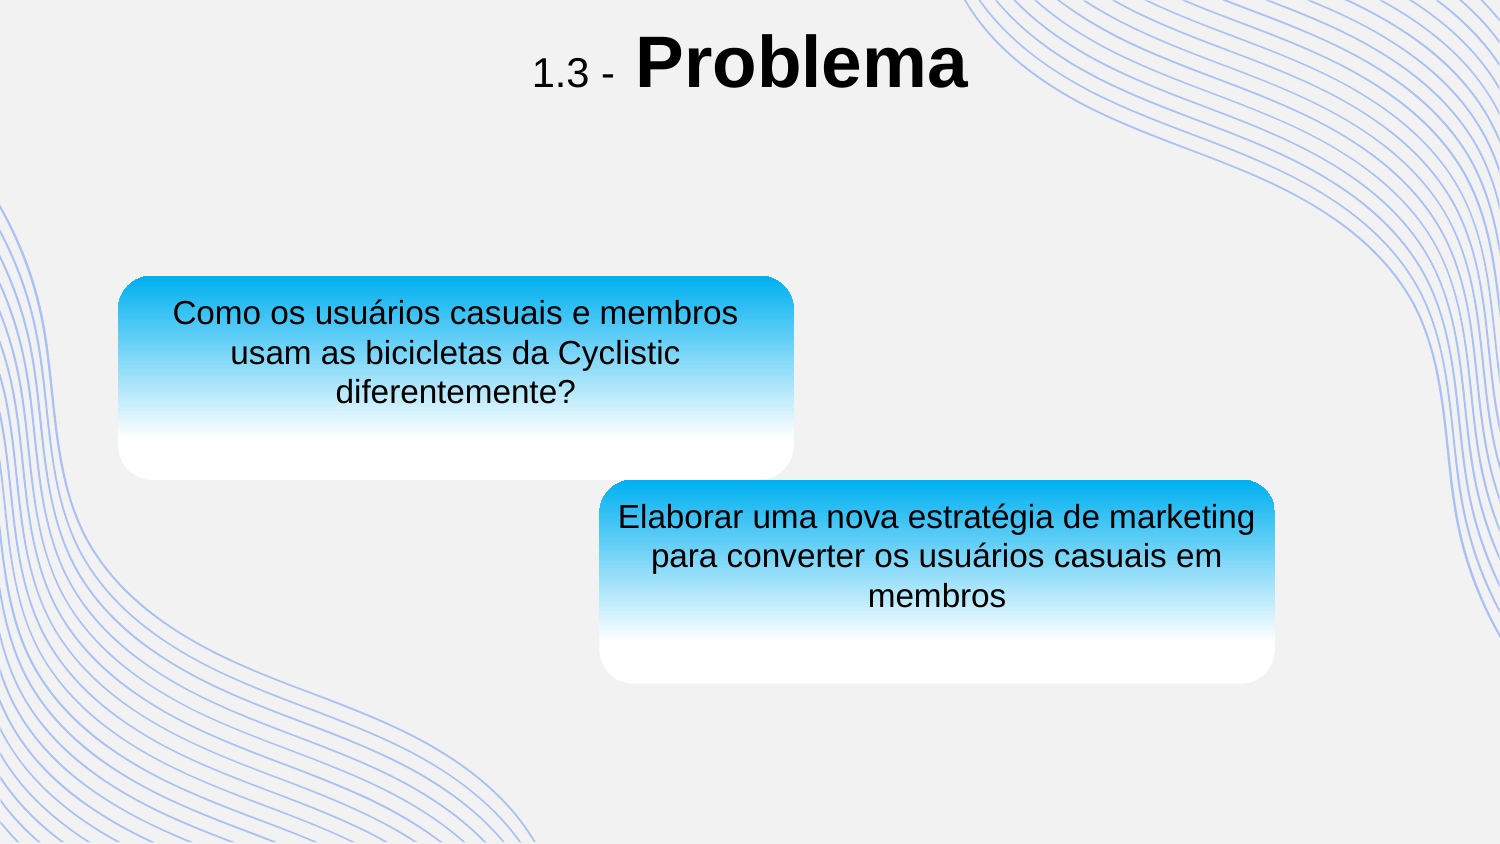

# 1.3 - Problema

Como os usuários casuais e membros usam as bicicletas da Cyclistic diferentemente?

Elaborar uma nova estratégia de marketing para converter os usuários casuais em membros